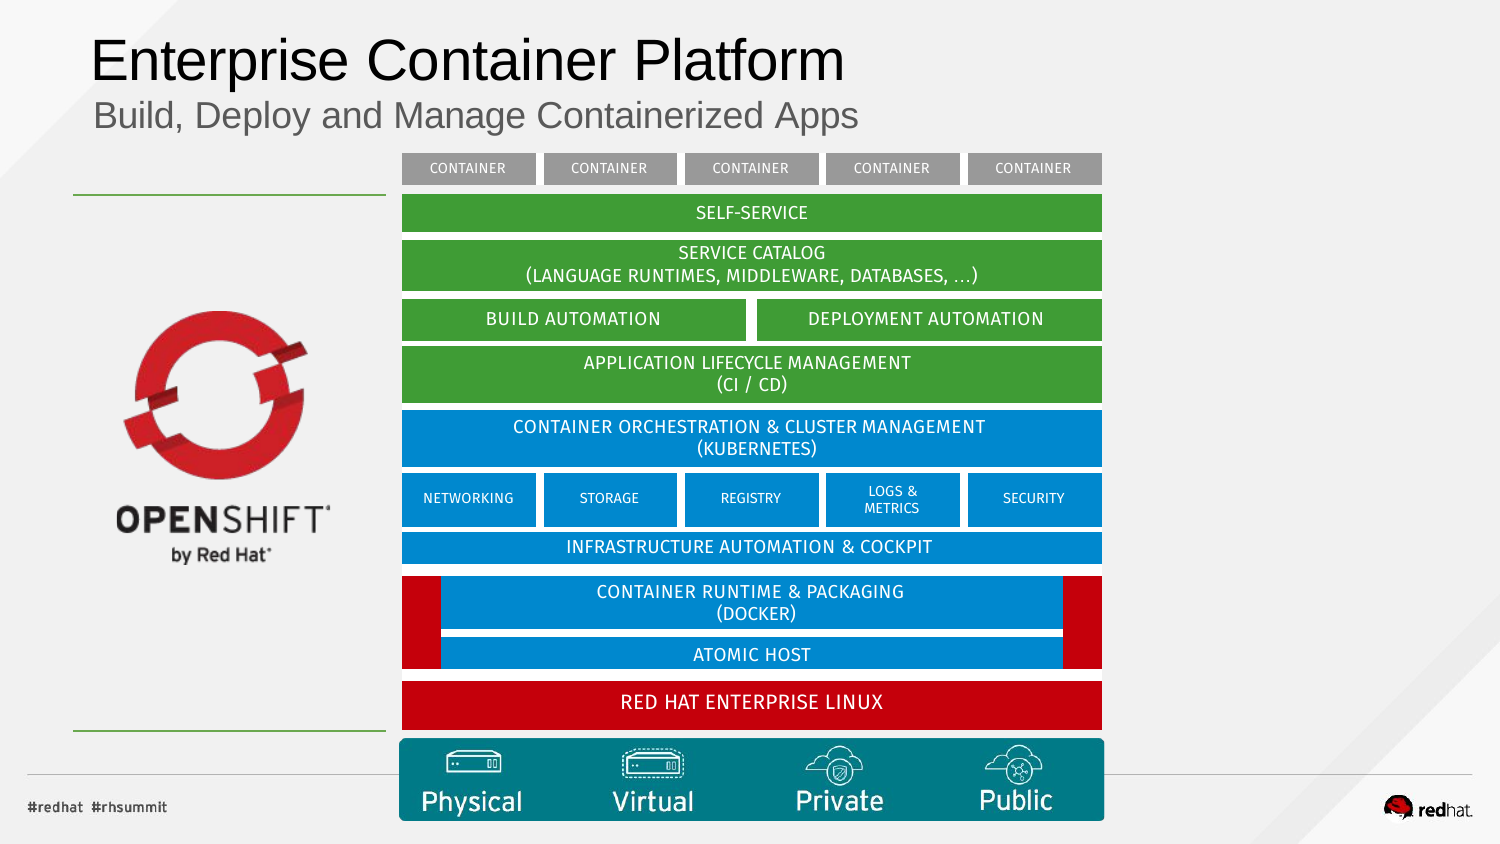

# Enterprise Container Platform
Build, Deploy and Manage Containerized Apps
| CONTAINER | CONTAINER | CONTAINER | CONTAINER | CONTAINER |
| --- | --- | --- | --- | --- |
| SELF-SERVICE |  |  |  |  |  |  |  |
| --- | --- | --- | --- | --- | --- | --- | --- |
| SERVICE CATALOG (LANGUAGE RUNTIMES, MIDDLEWARE, DATABASES, …) |  |  |  |  |  |  |  |
| BUILD AUTOMATION |  |  |  | DEPLOYMENT AUTOMATION |  |  |  |
| APPLICATION LIFECYCLE MANAGEMENT (CI / CD) |  |  |  |  |  |  |  |
| CONTAINER ORCHESTRATION & CLUSTER MANAGEMENT (KUBERNETES) |  |  |  |  |  |  |  |
| NETWORKING |  | STORAGE | REGISTRY |  | LOGS & METRICS | SECURITY |  |
| INFRASTRUCTURE AUTOMATION & COCKPIT |  |  |  |  |  |  |  |
|  | CONTAINER RUNTIME & PACKAGING (DOCKER) |  |  |  |  |  |  |
|  | ATOMIC HOST |  |  |  |  |  |  |
| RED HAT ENTERPRISE LINUX |  |  |  |  |  |  |  |